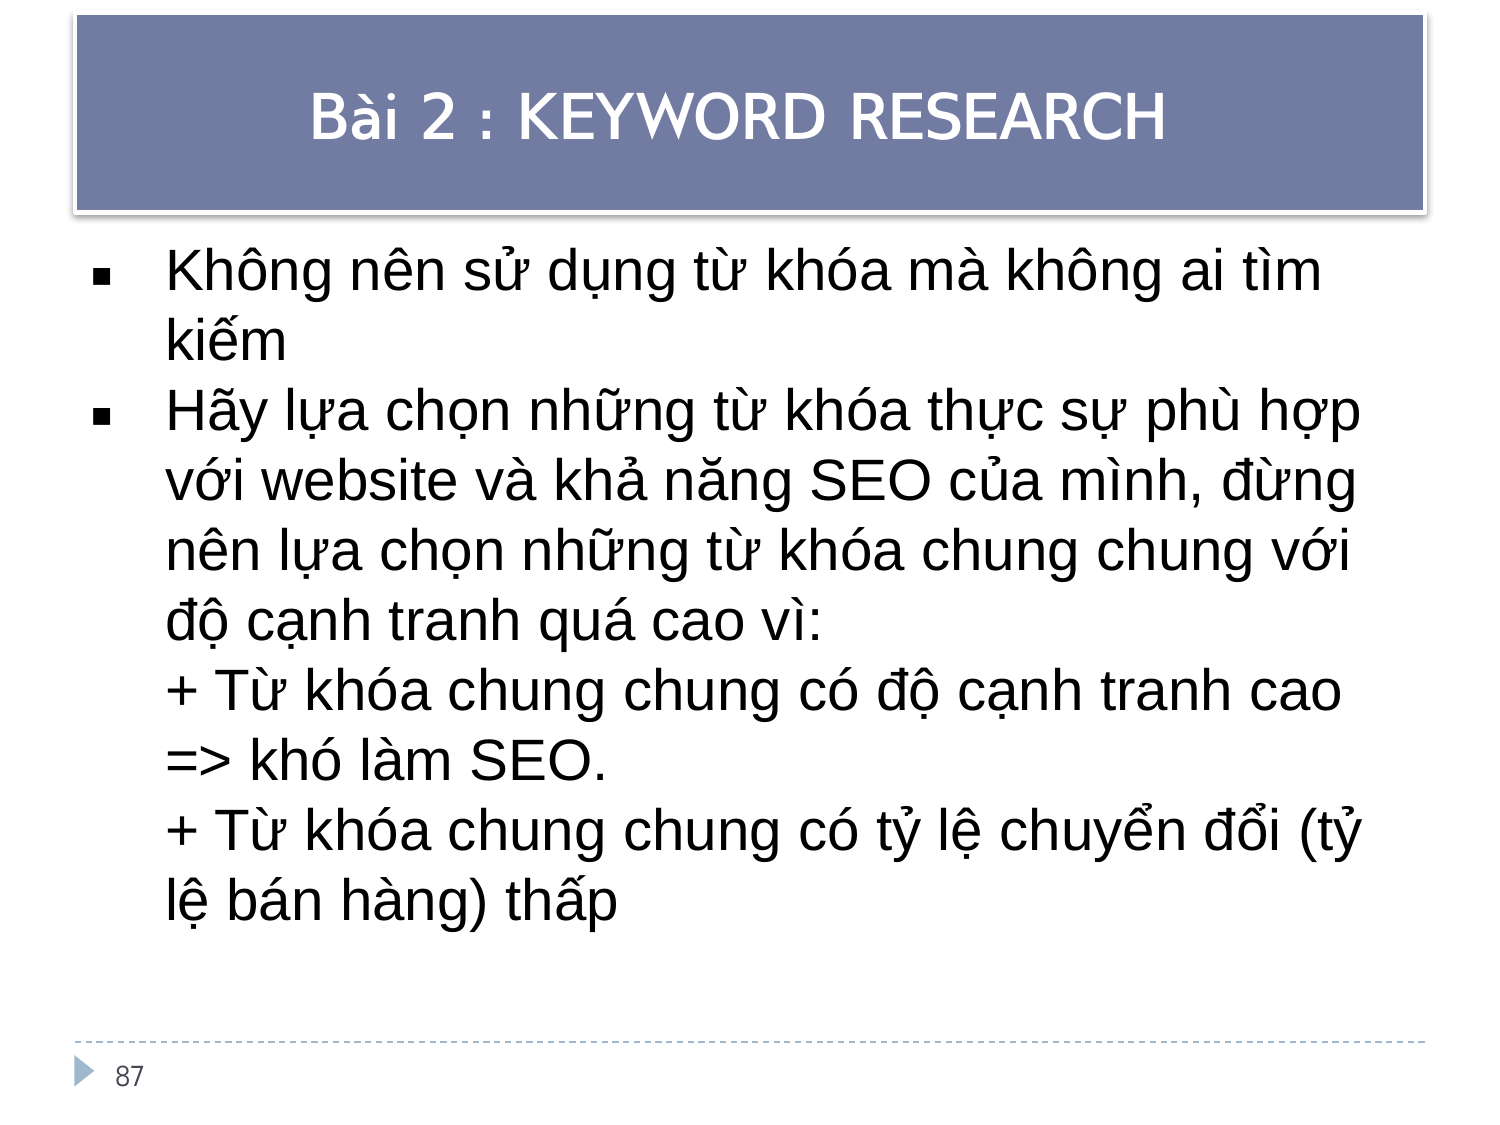

# Bài 2 : KEYWORD RESEARCH
Không nên sử dụng từ khóa mà không ai tìm kiếm
Hãy lựa chọn những từ khóa thực sự phù hợp với website và khả năng SEO của mình, đừng
nên lựa chọn những từ khóa chung chung với độ cạnh tranh quá cao vì:
+ Từ khóa chung chung có độ cạnh tranh cao => khó làm SEO.
+ Từ khóa chung chung có tỷ lệ chuyển đổi (tỷ lệ bán hàng) thấp
87